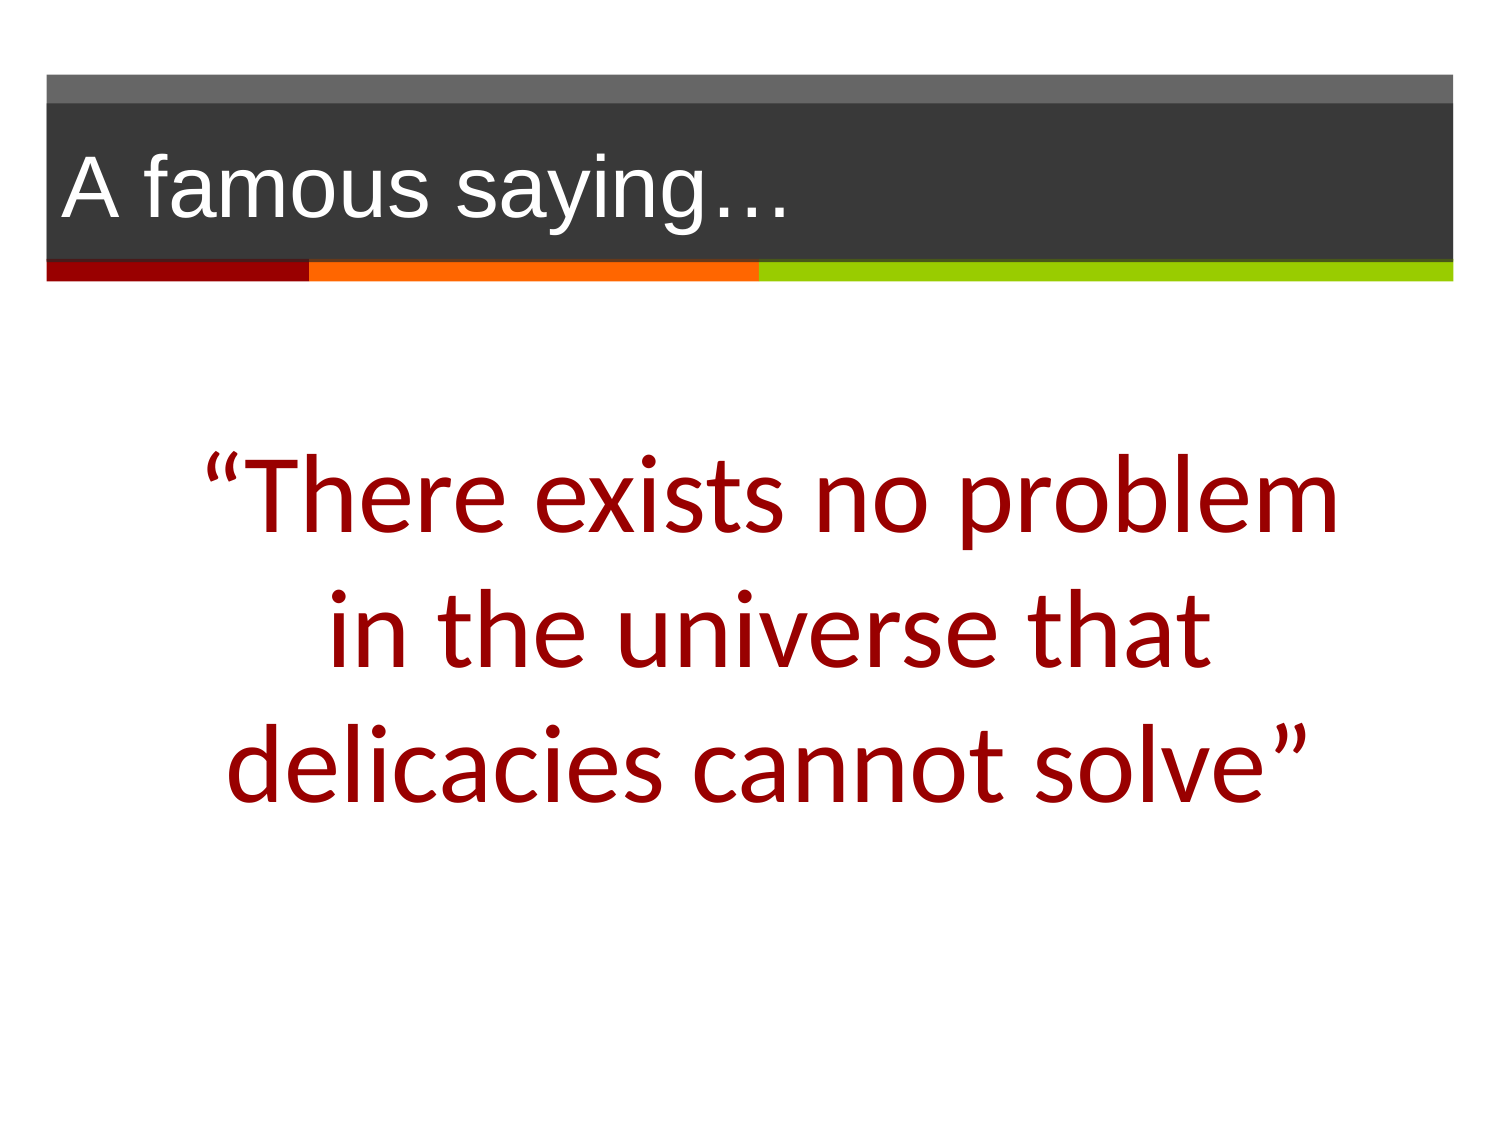

# A famous saying…
“There exists no problem in the universe that delicacies cannot solve”